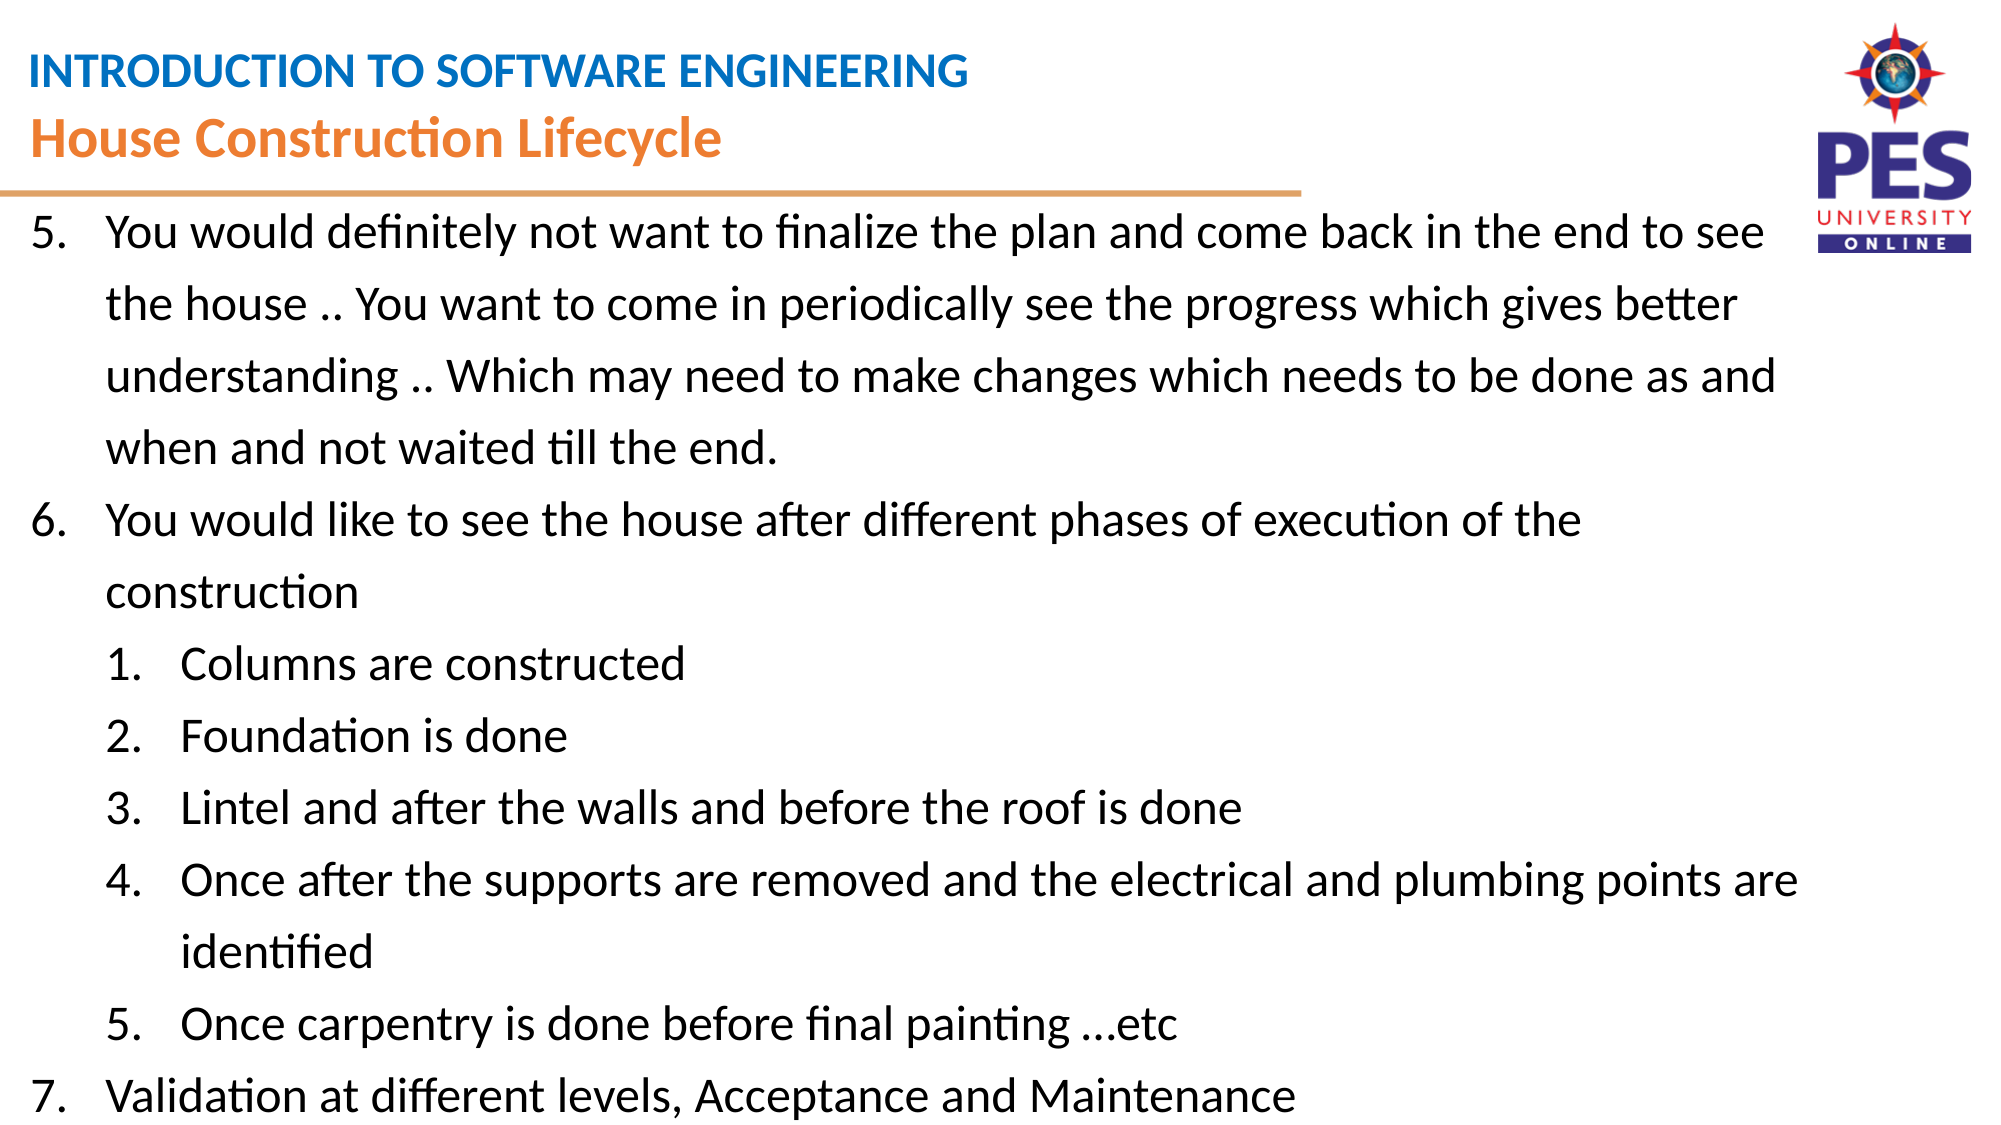

House Construction Lifecycle
You would definitely not want to finalize the plan and come back in the end to see the house .. You want to come in periodically see the progress which gives better understanding .. Which may need to make changes which needs to be done as and when and not waited till the end.
You would like to see the house after different phases of execution of the construction
Columns are constructed
Foundation is done
Lintel and after the walls and before the roof is done
Once after the supports are removed and the electrical and plumbing points are identified
Once carpentry is done before final painting …etc
Validation at different levels, Acceptance and Maintenance